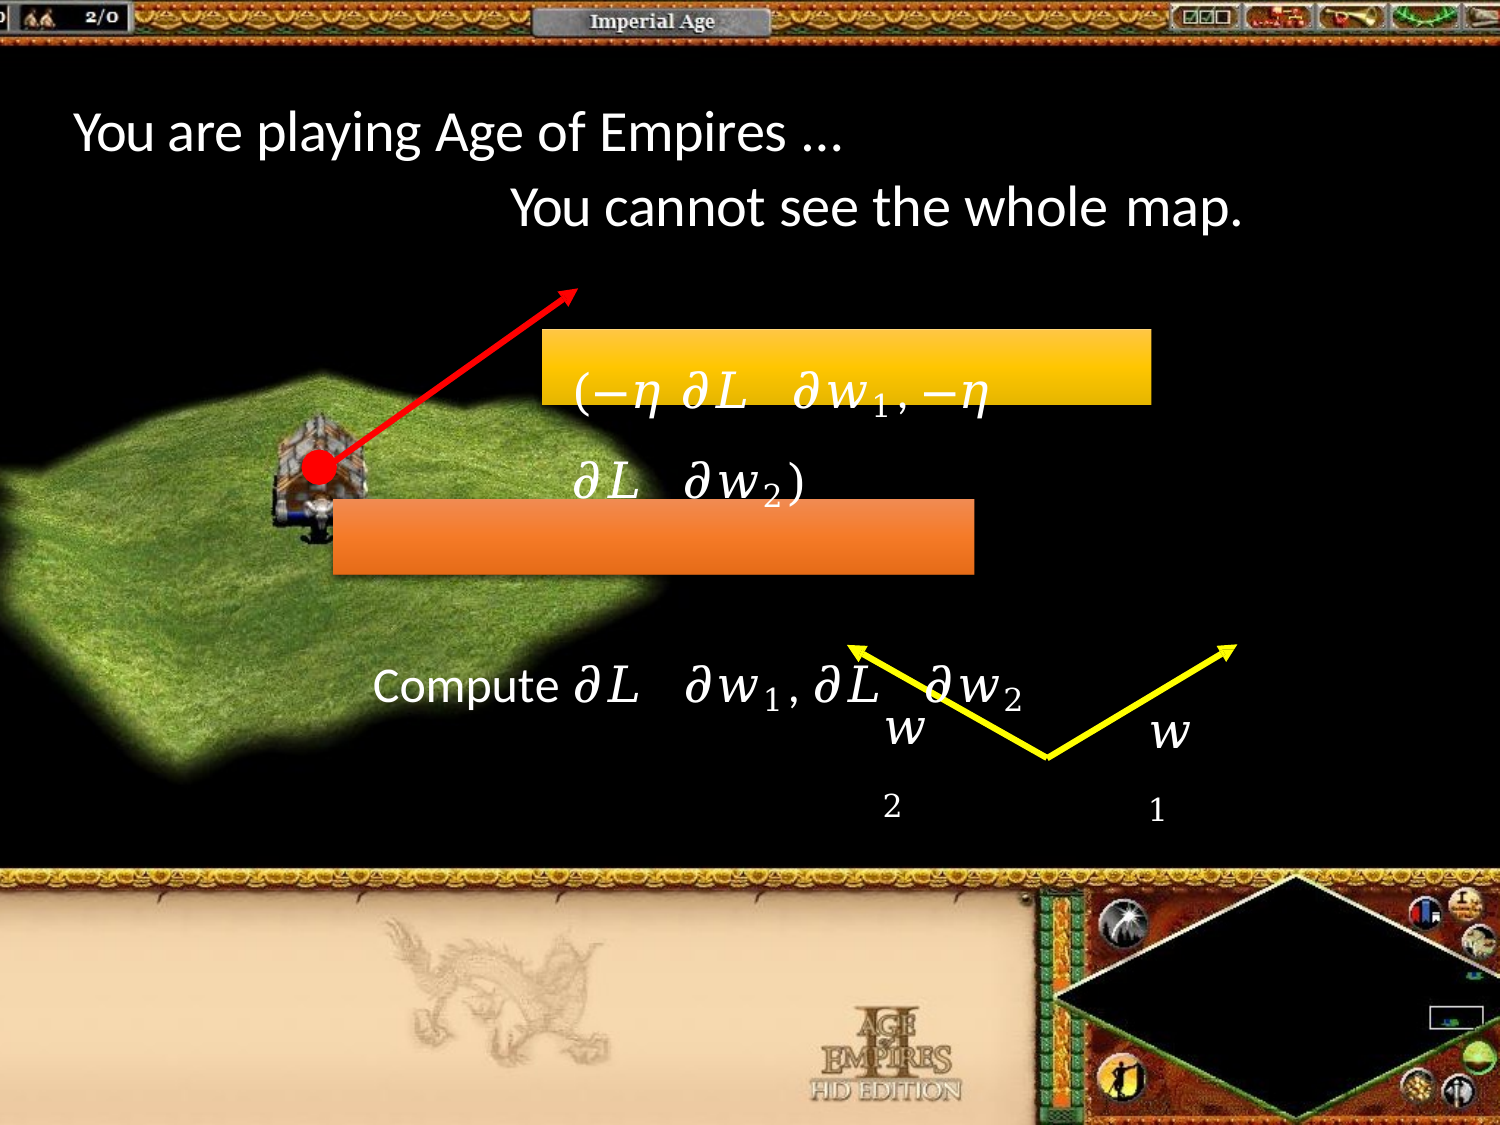

Gradient Descent

# You are playing Age of Empires …
You cannot see the whole map.

(−𝜂 𝜕𝐿 𝜕𝑤1, −𝜂  𝜕𝐿 𝜕𝑤2)

Compute 𝜕𝐿 𝜕𝑤1, 𝜕𝐿 𝜕𝑤2

𝑤2
𝑤1